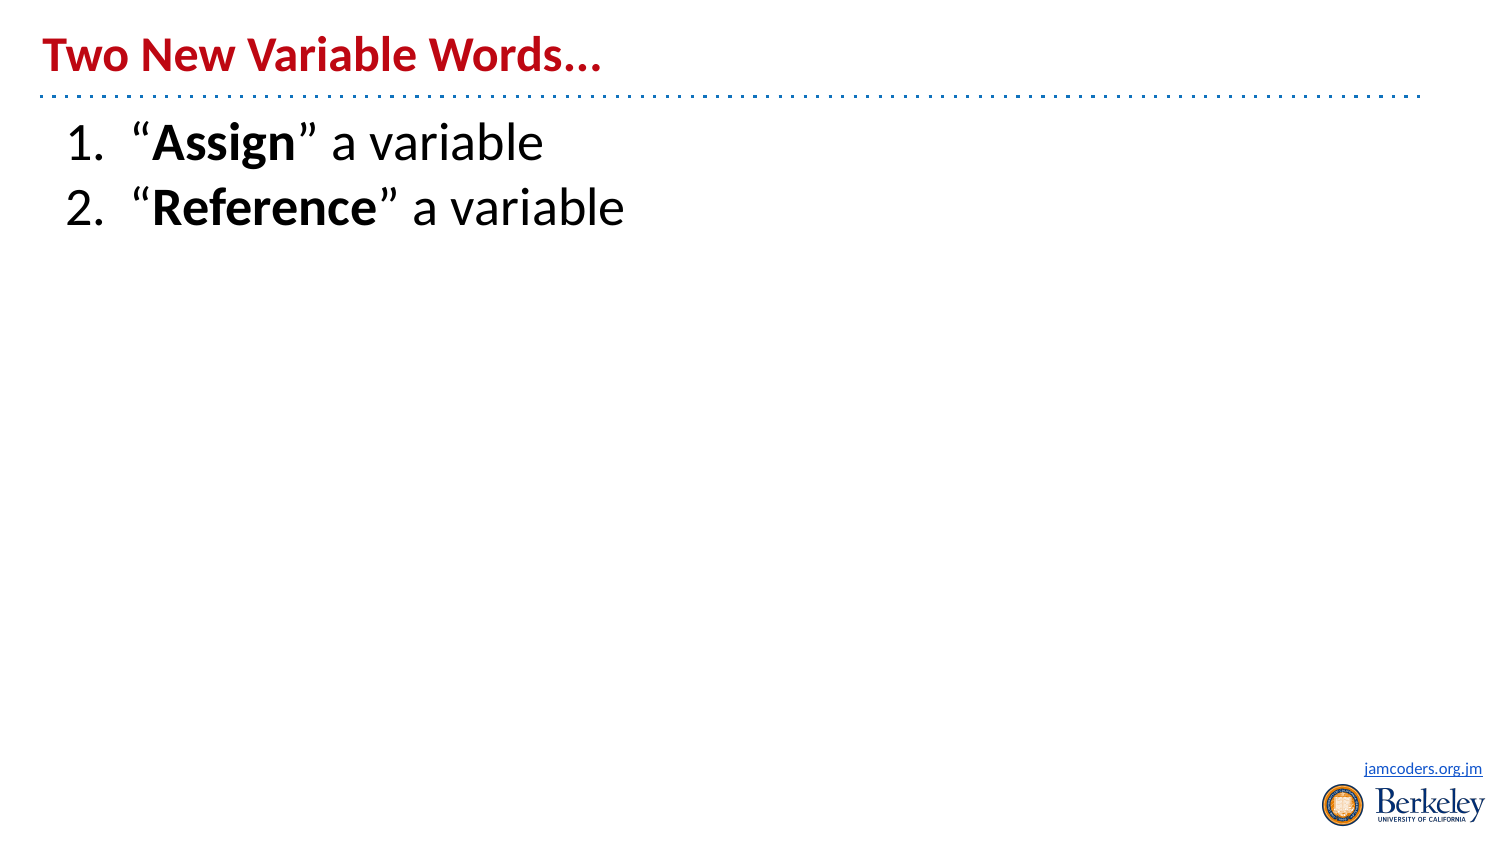

# Two New Variable Words...
“Assign” a variable
“Reference” a variable